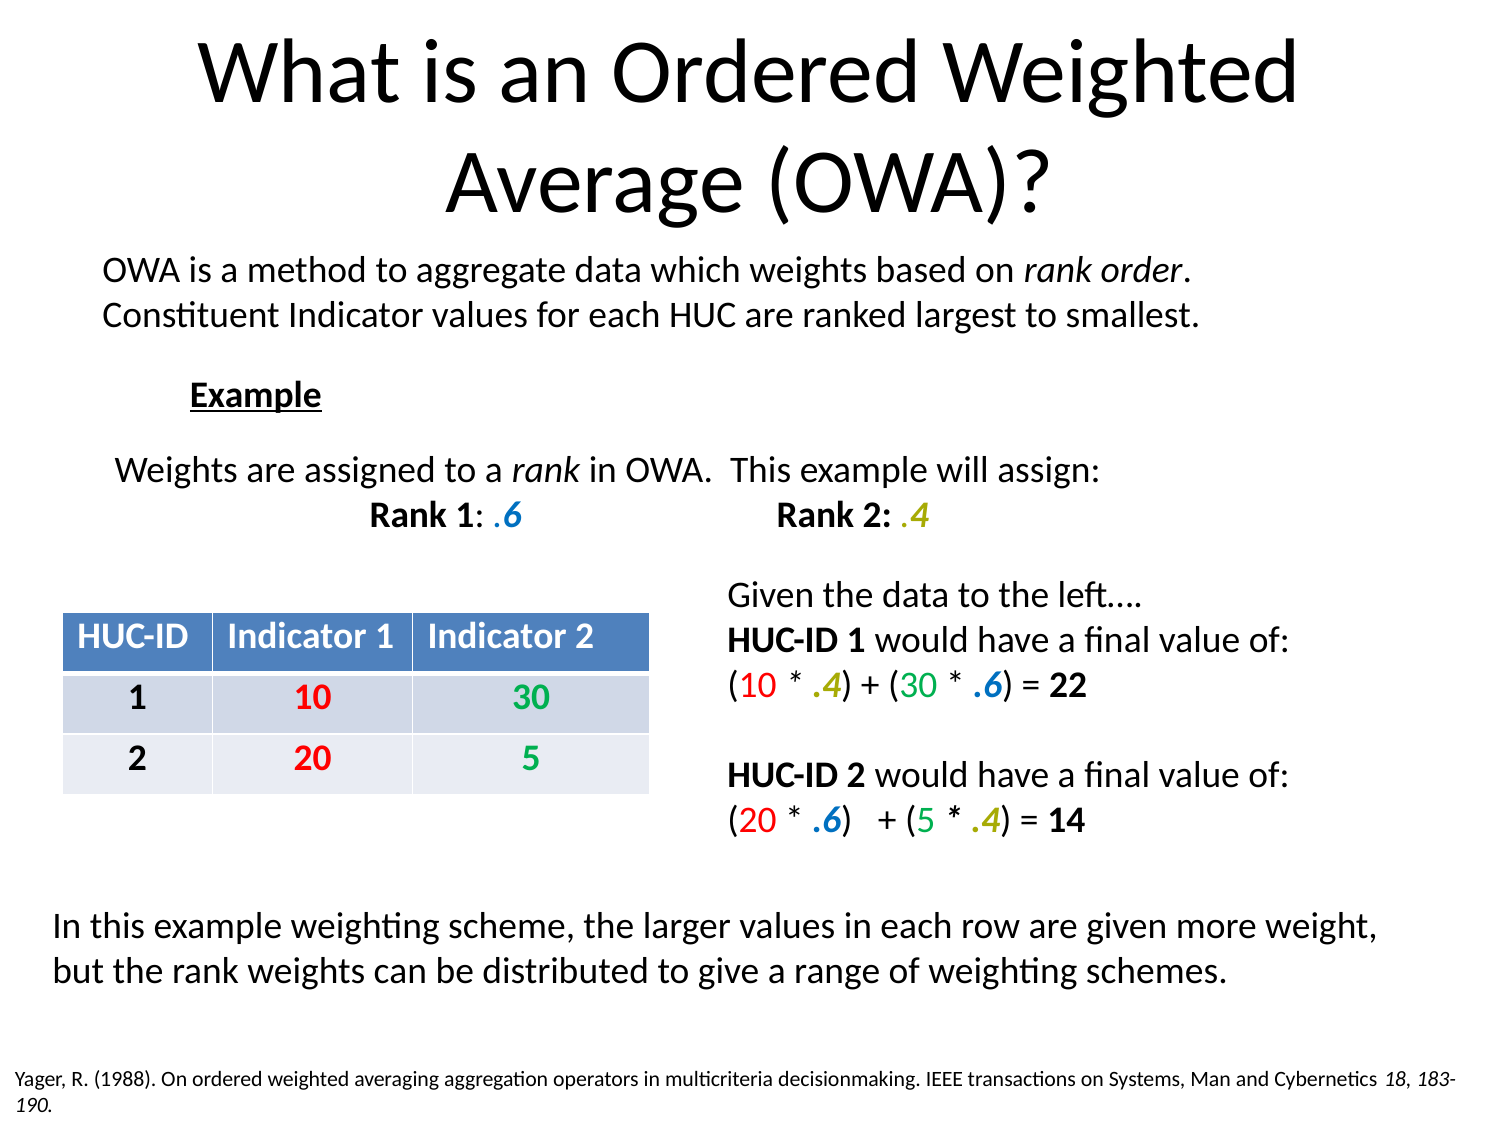

# What is an Ordered Weighted Average (OWA)?
OWA is a method to aggregate data which weights based on rank order.  Constituent Indicator values for each HUC are ranked largest to smallest.
Example
Weights are assigned to a rank in OWA.  This example will assign:
                              Rank 1: .6                              Rank 2: .4
Given the data to the left….
HUC-ID 1 would have a final value of:
(10 * .4) + (30 * .6) = 22

HUC-ID 2 would have a final value of:
(20 * .6)   + (5 * .4) = 14
| HUC-ID | Indicator 1 | Indicator 2 |
| --- | --- | --- |
| 1 | 10 | 30 |
| 2 | 20 | 5 |
In this example weighting scheme, the larger values in each row are given more weight, but the rank weights can be distributed to give a range of weighting schemes.
Yager, R. (1988). On ordered weighted averaging aggregation operators in multicriteria decisionmaking. IEEE transactions on Systems, Man and Cybernetics 18, 183-190.